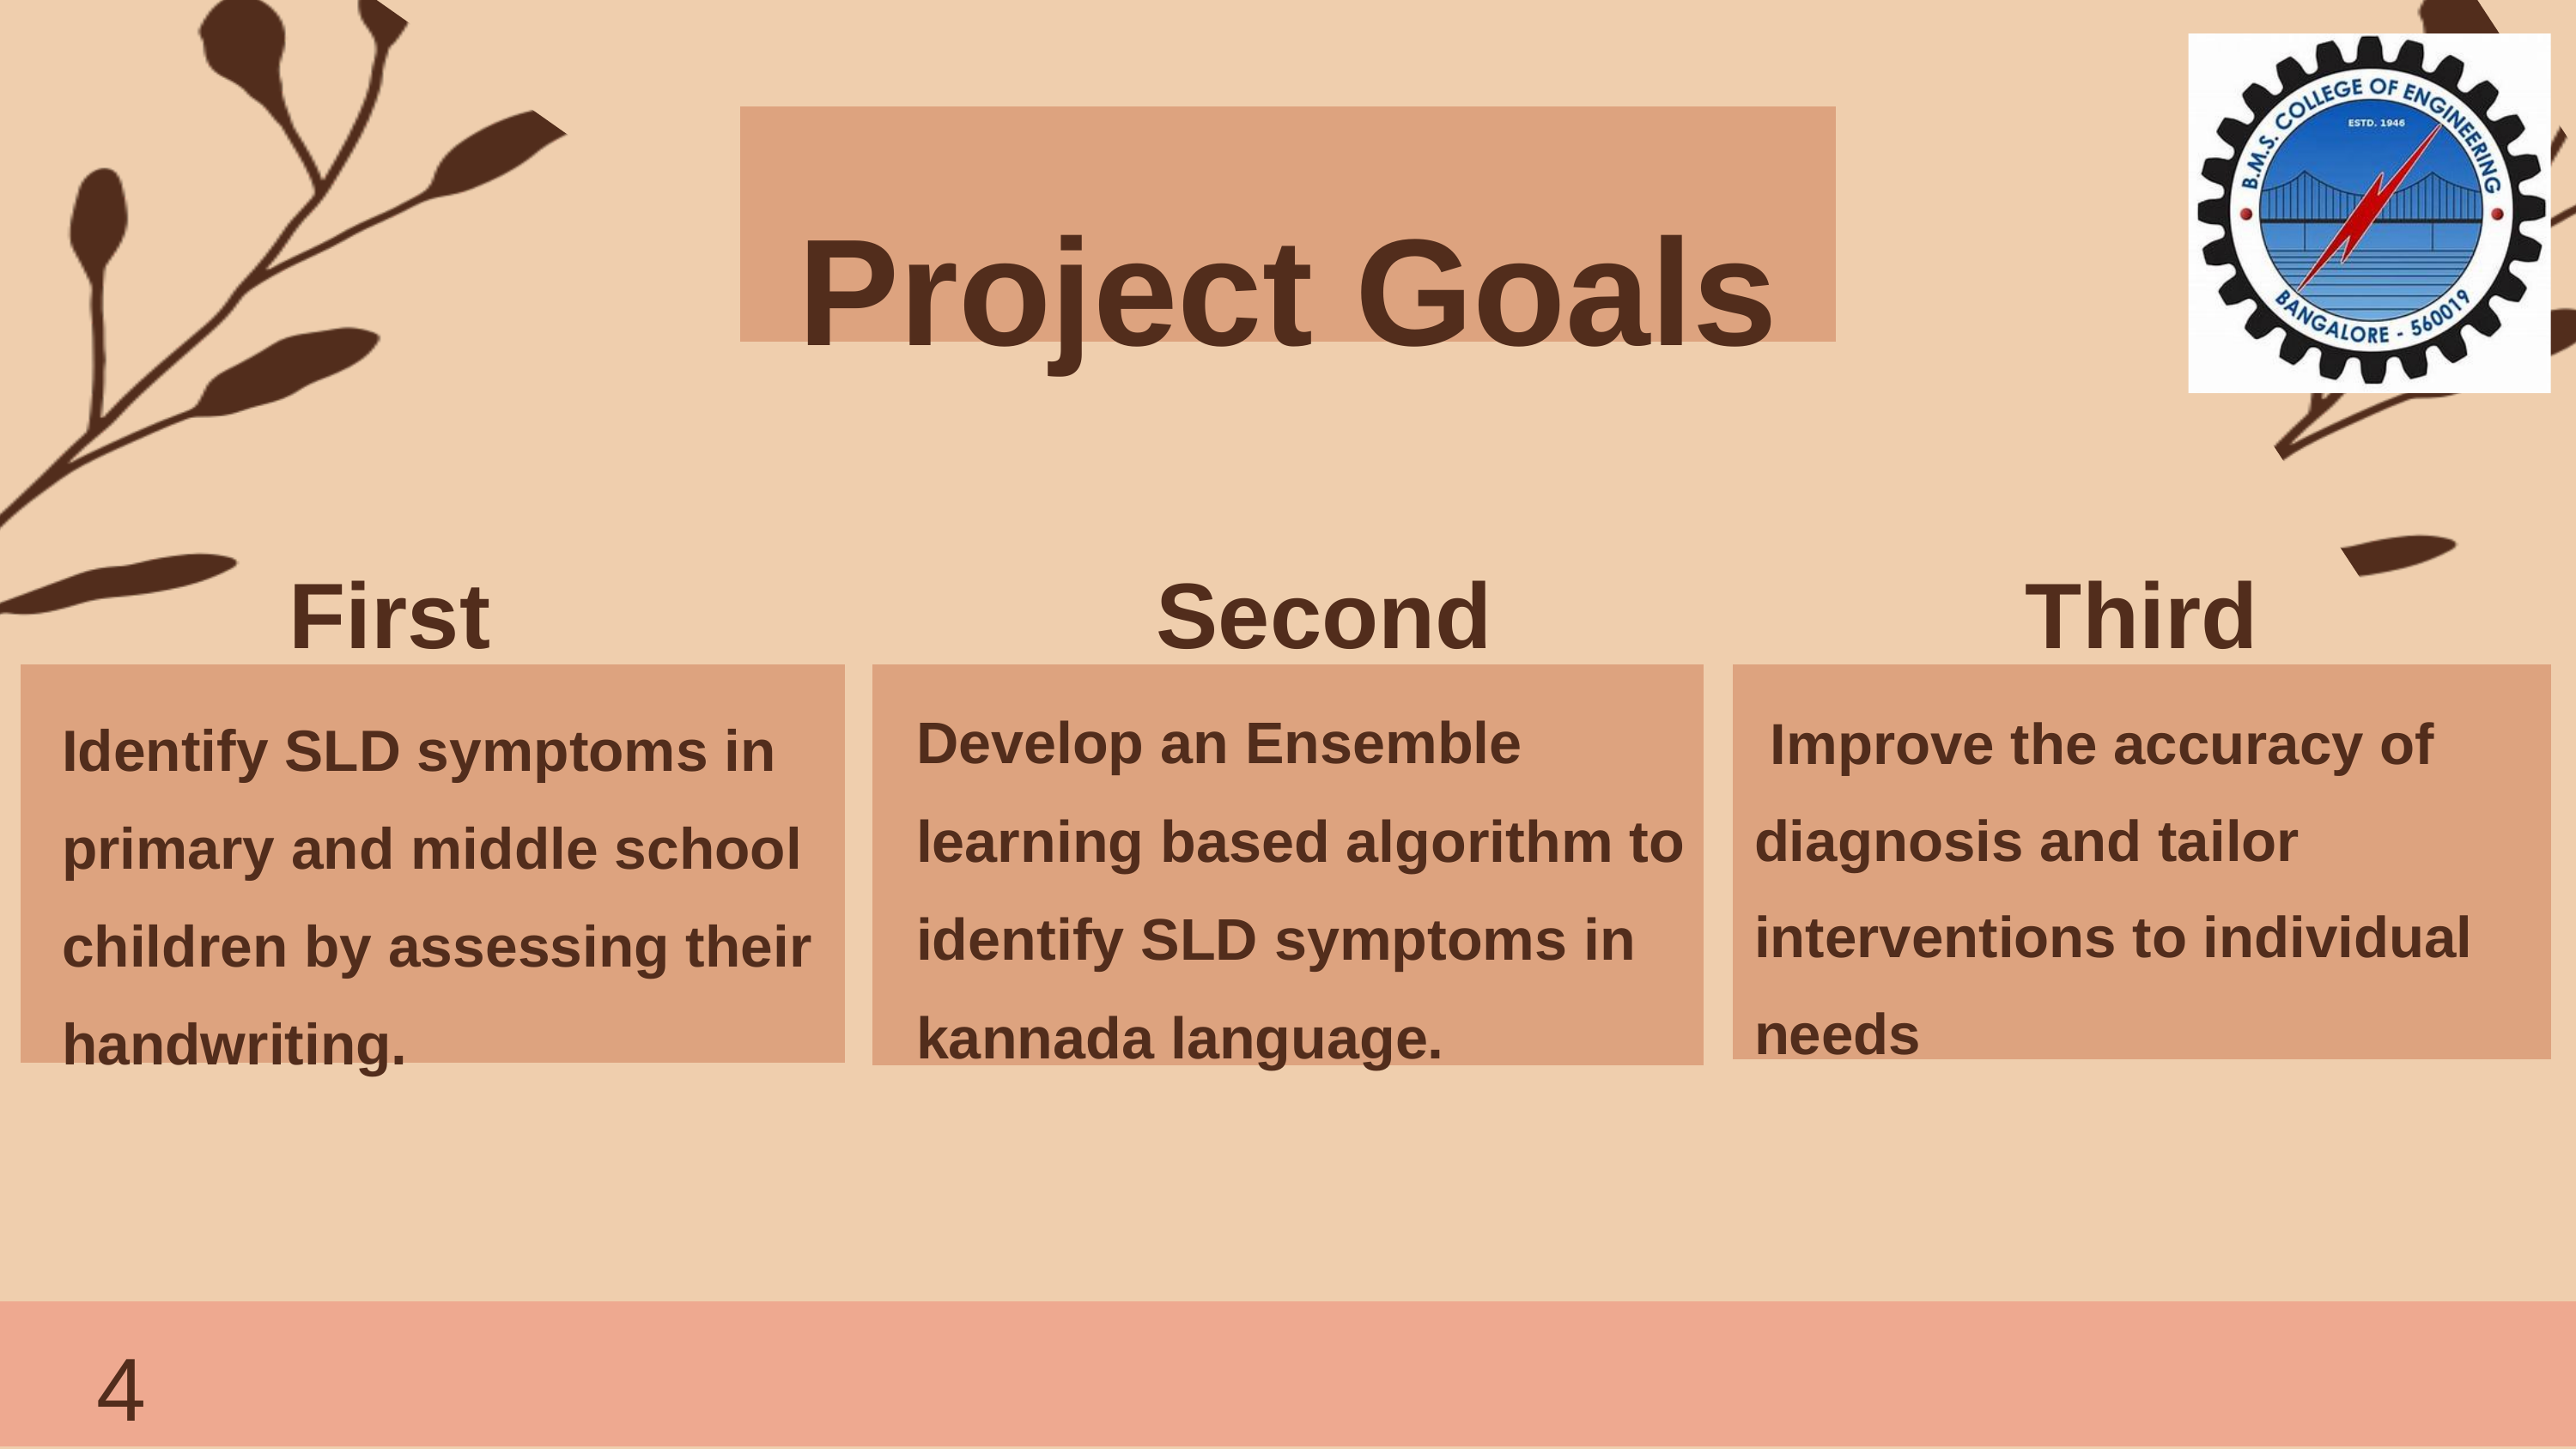

﻿Project Goals
First
Second
Third

Develop an Ensemble learning based algorithm to identify SLD symptoms in kannada language.

Identify SLD symptoms in primary and middle school children by assessing their handwriting.

 Improve the accuracy of diagnosis and tailor interventions to individual needs

4